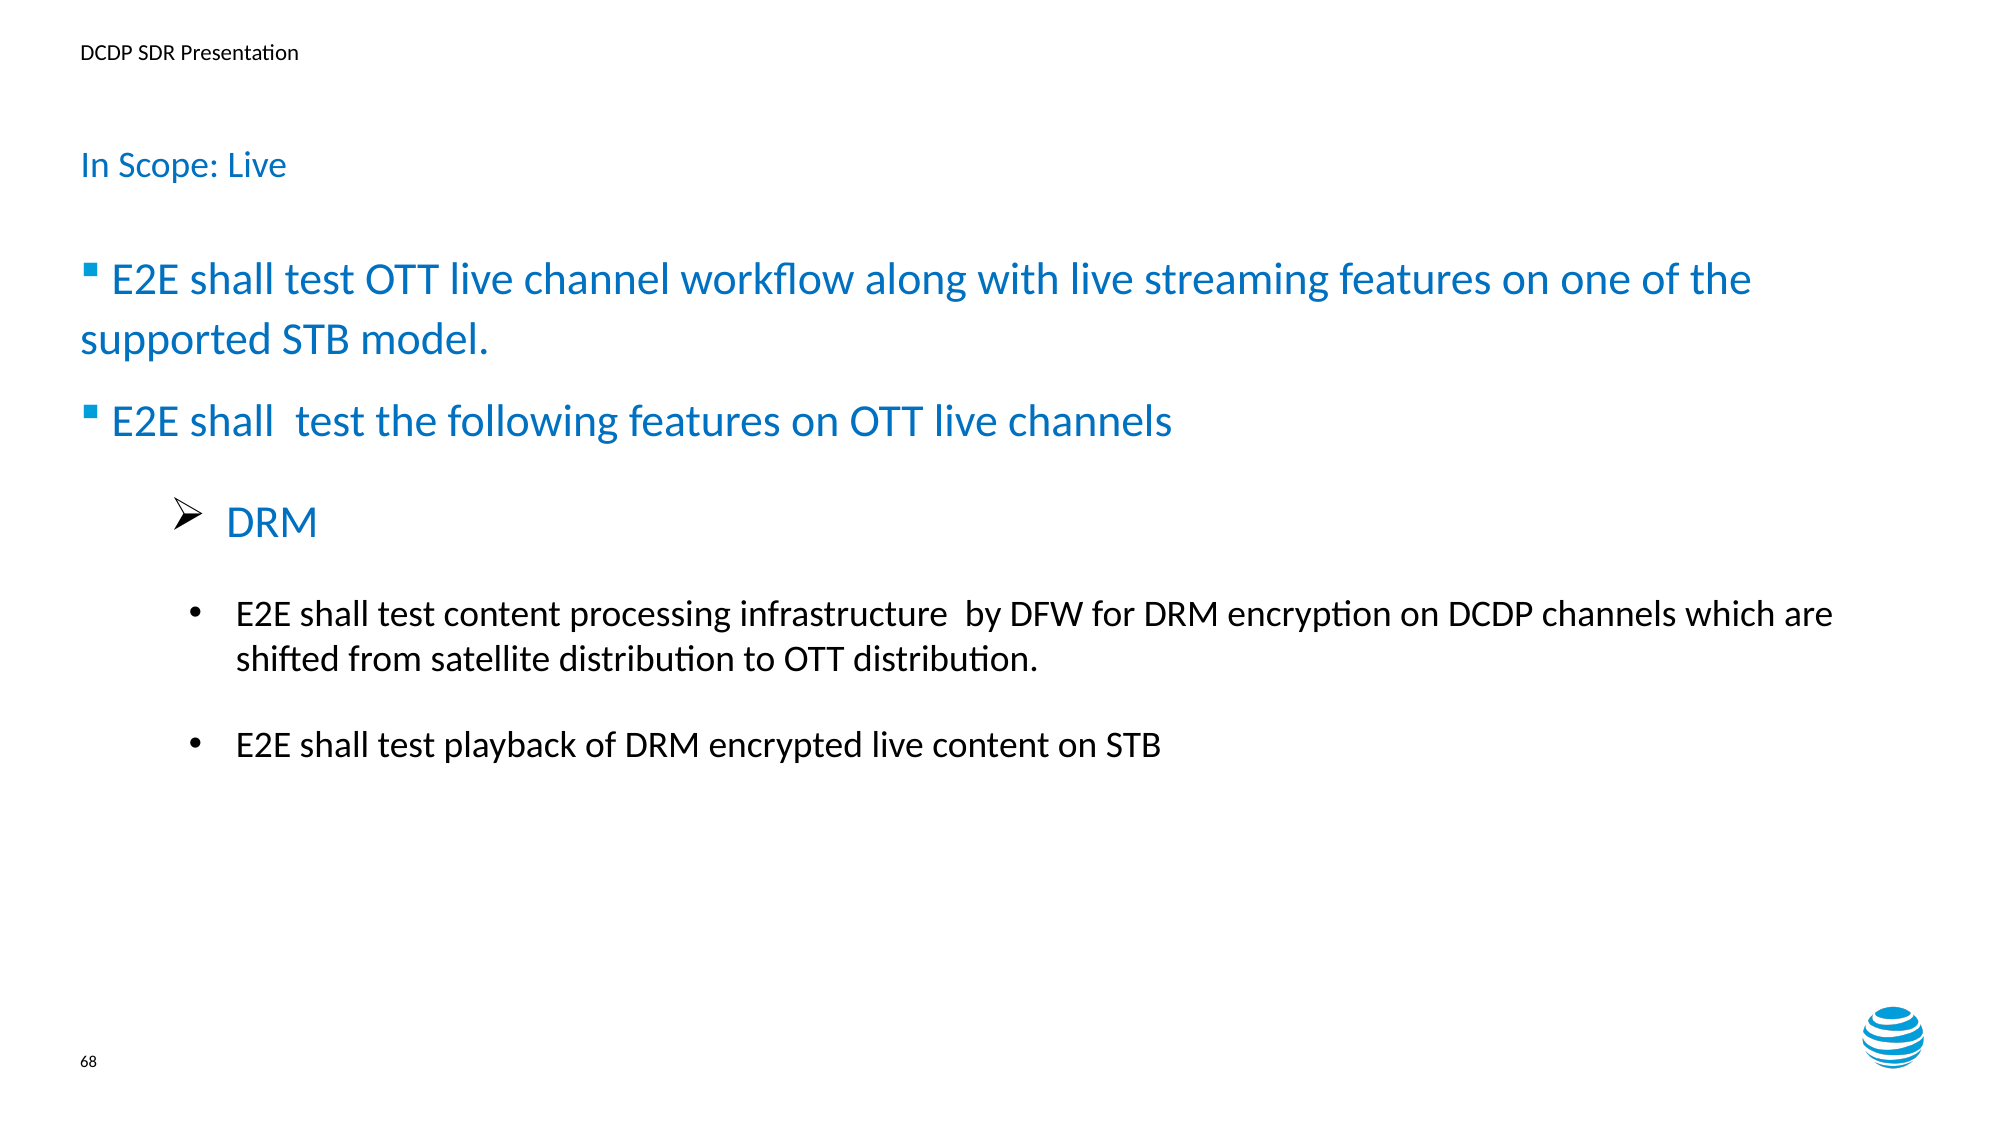

# E2E functional Scope- live In Scope: Live
 E2E shall test OTT live channel workflow along with live streaming features on one of the supported STB model.
 E2E shall  test the following features on OTT live channels

DRM
E2E shall test content processing infrastructure  by DFW for DRM encryption on DCDP channels which are shifted from satellite distribution to OTT distribution.
E2E shall test playback of DRM encrypted live content on STB

68